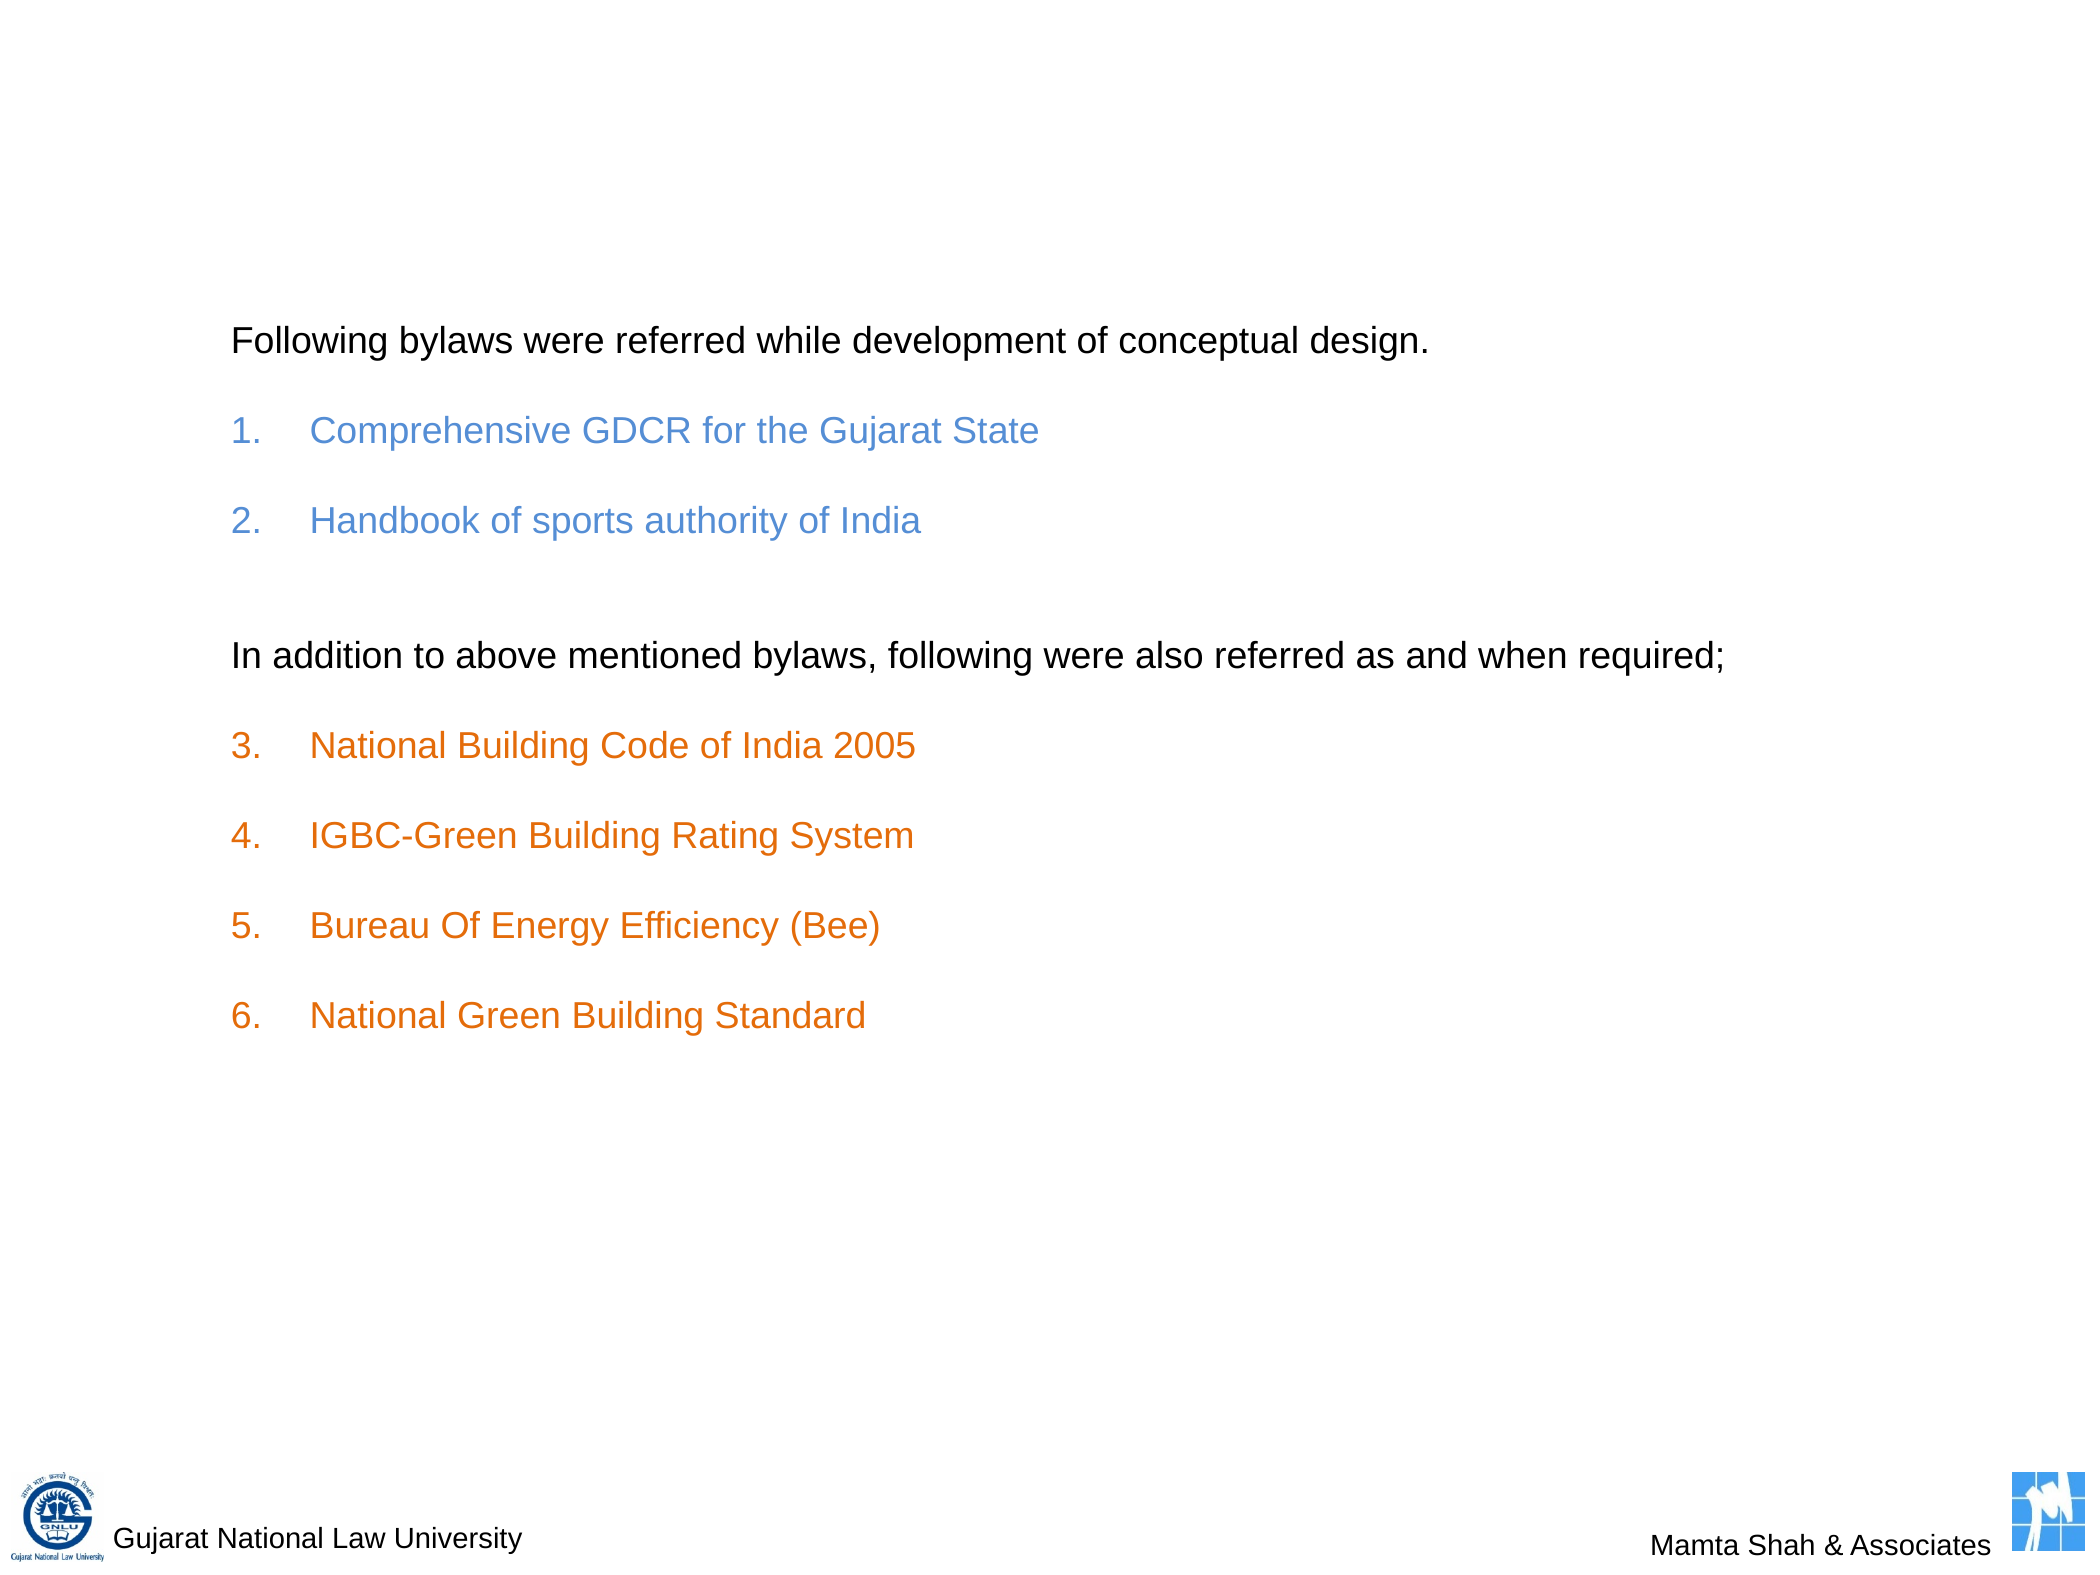

Following bylaws were referred while development of conceptual design.

Comprehensive GDCR for the Gujarat State

Handbook of sports authority of India

In addition to above mentioned bylaws, following were also referred as and when required;

National Building Code of India 2005

IGBC-Green Building Rating System

Bureau Of Energy Efficiency (Bee)

National Green Building Standard